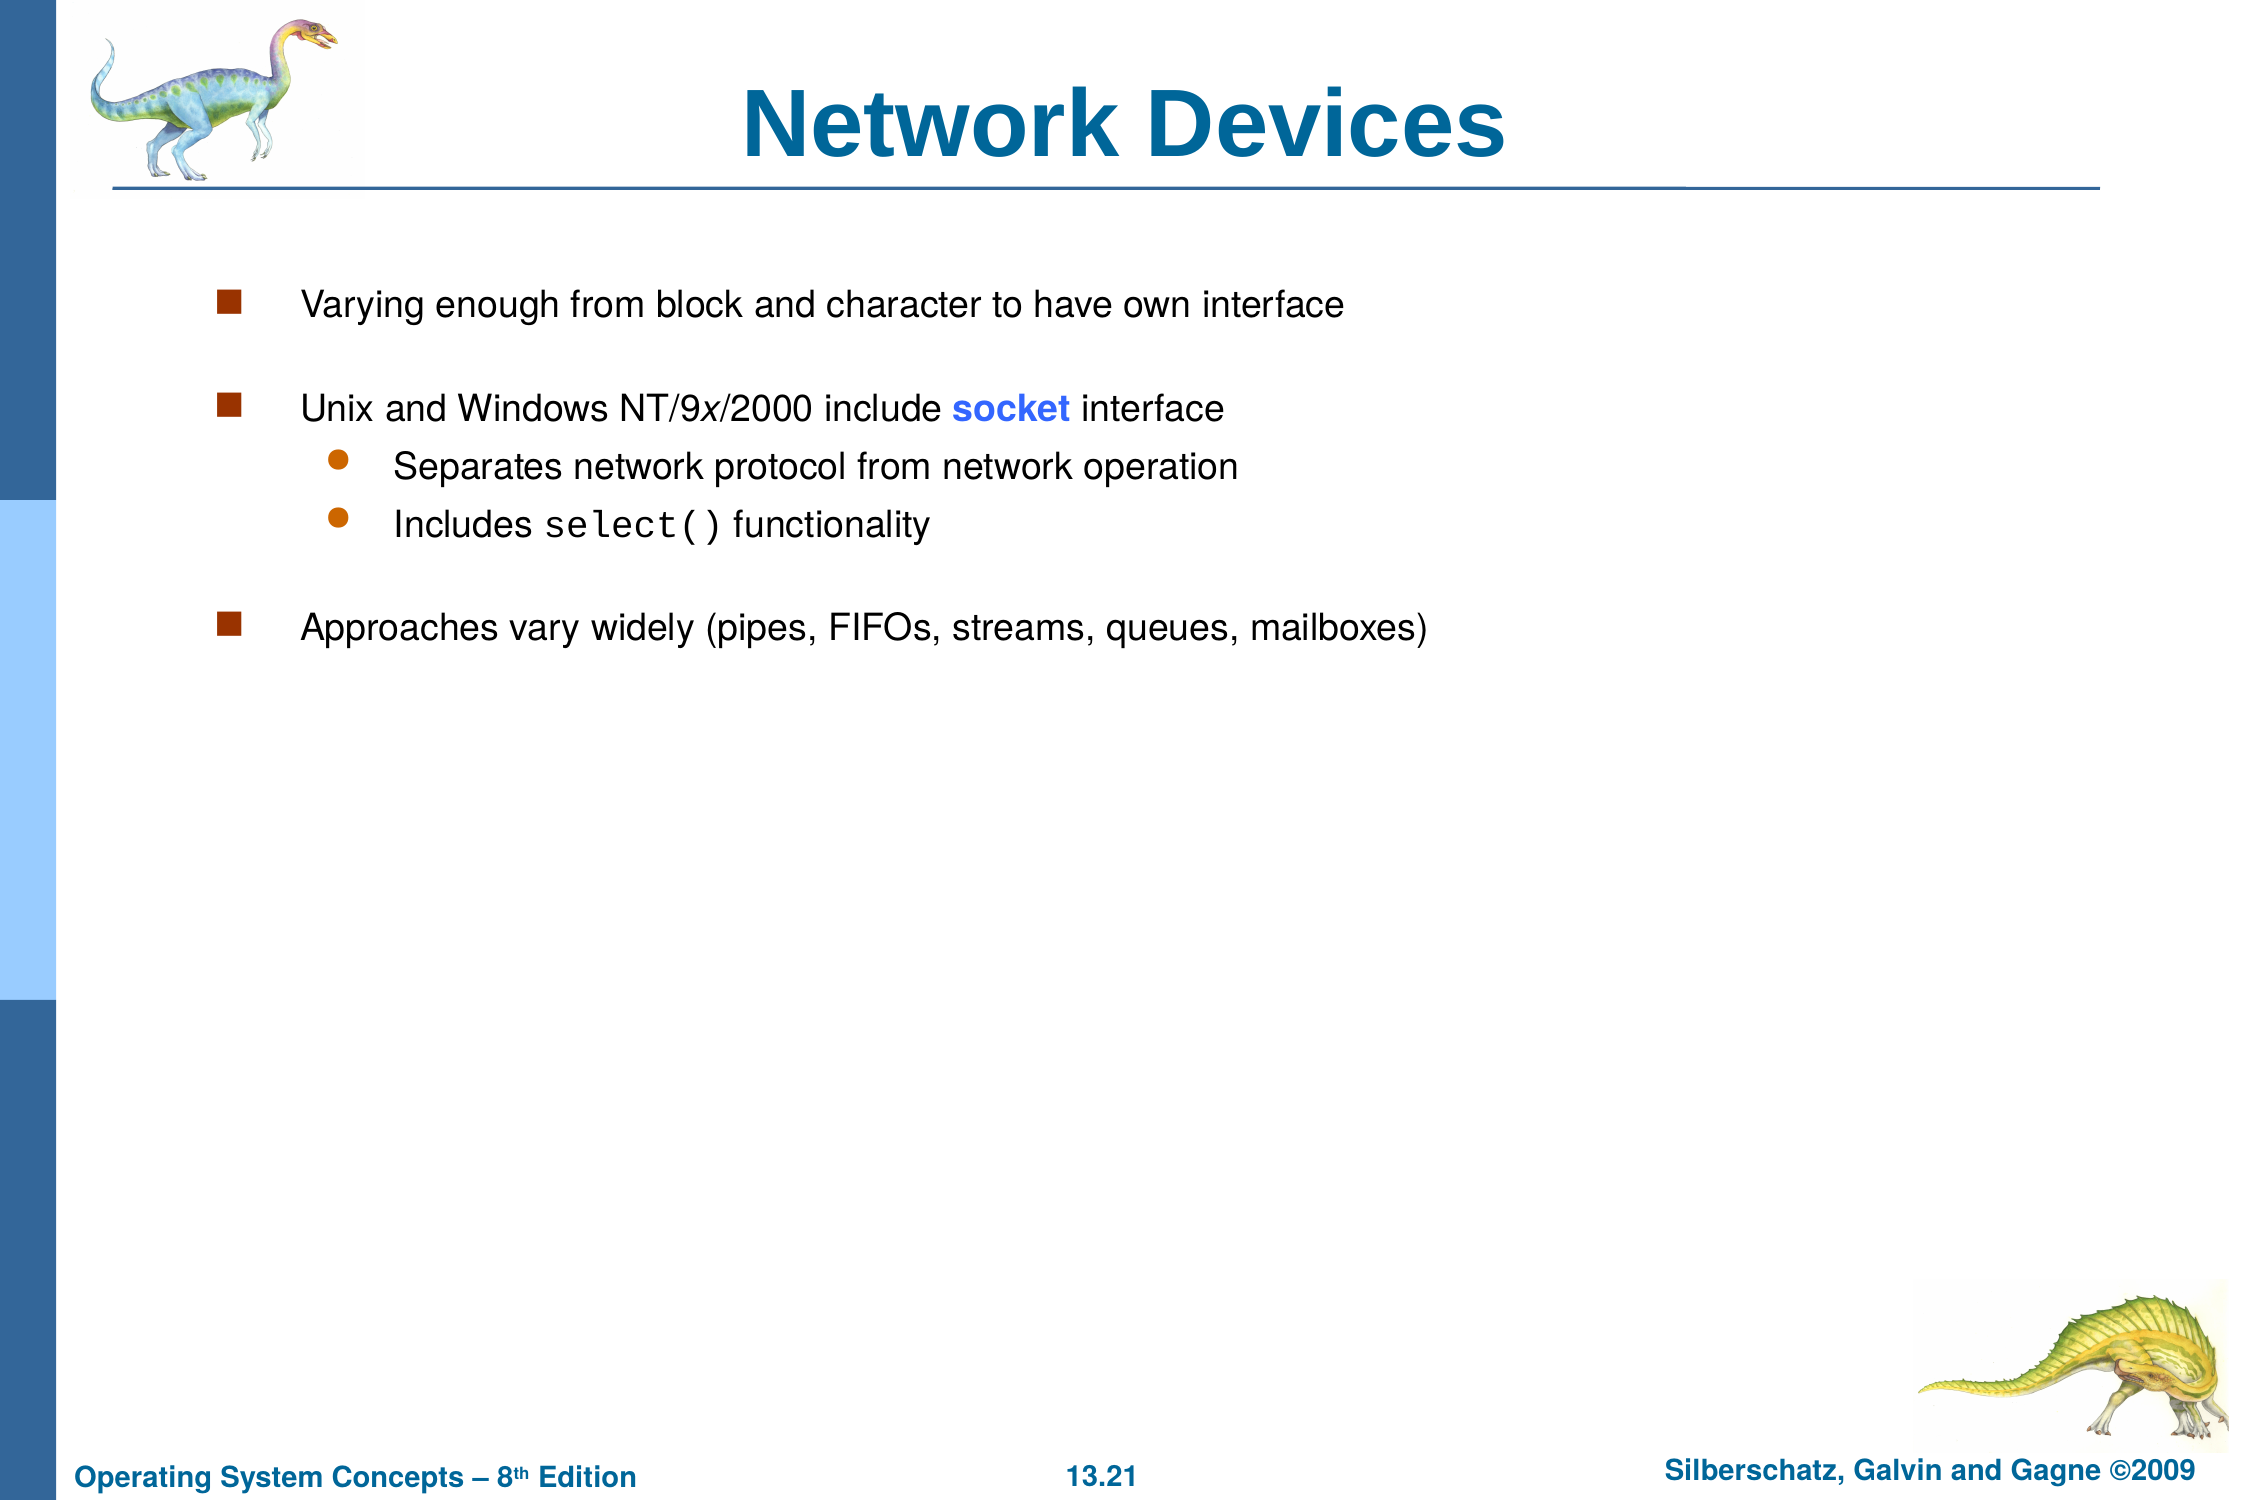

# Network Devices
Varying enough from block and character to have own interface
Unix and Windows NT/9x/2000 include socket interface
Separates network protocol from network operation
Includes select() functionality
Approaches vary widely (pipes, FIFOs, streams, queues, mailboxes)